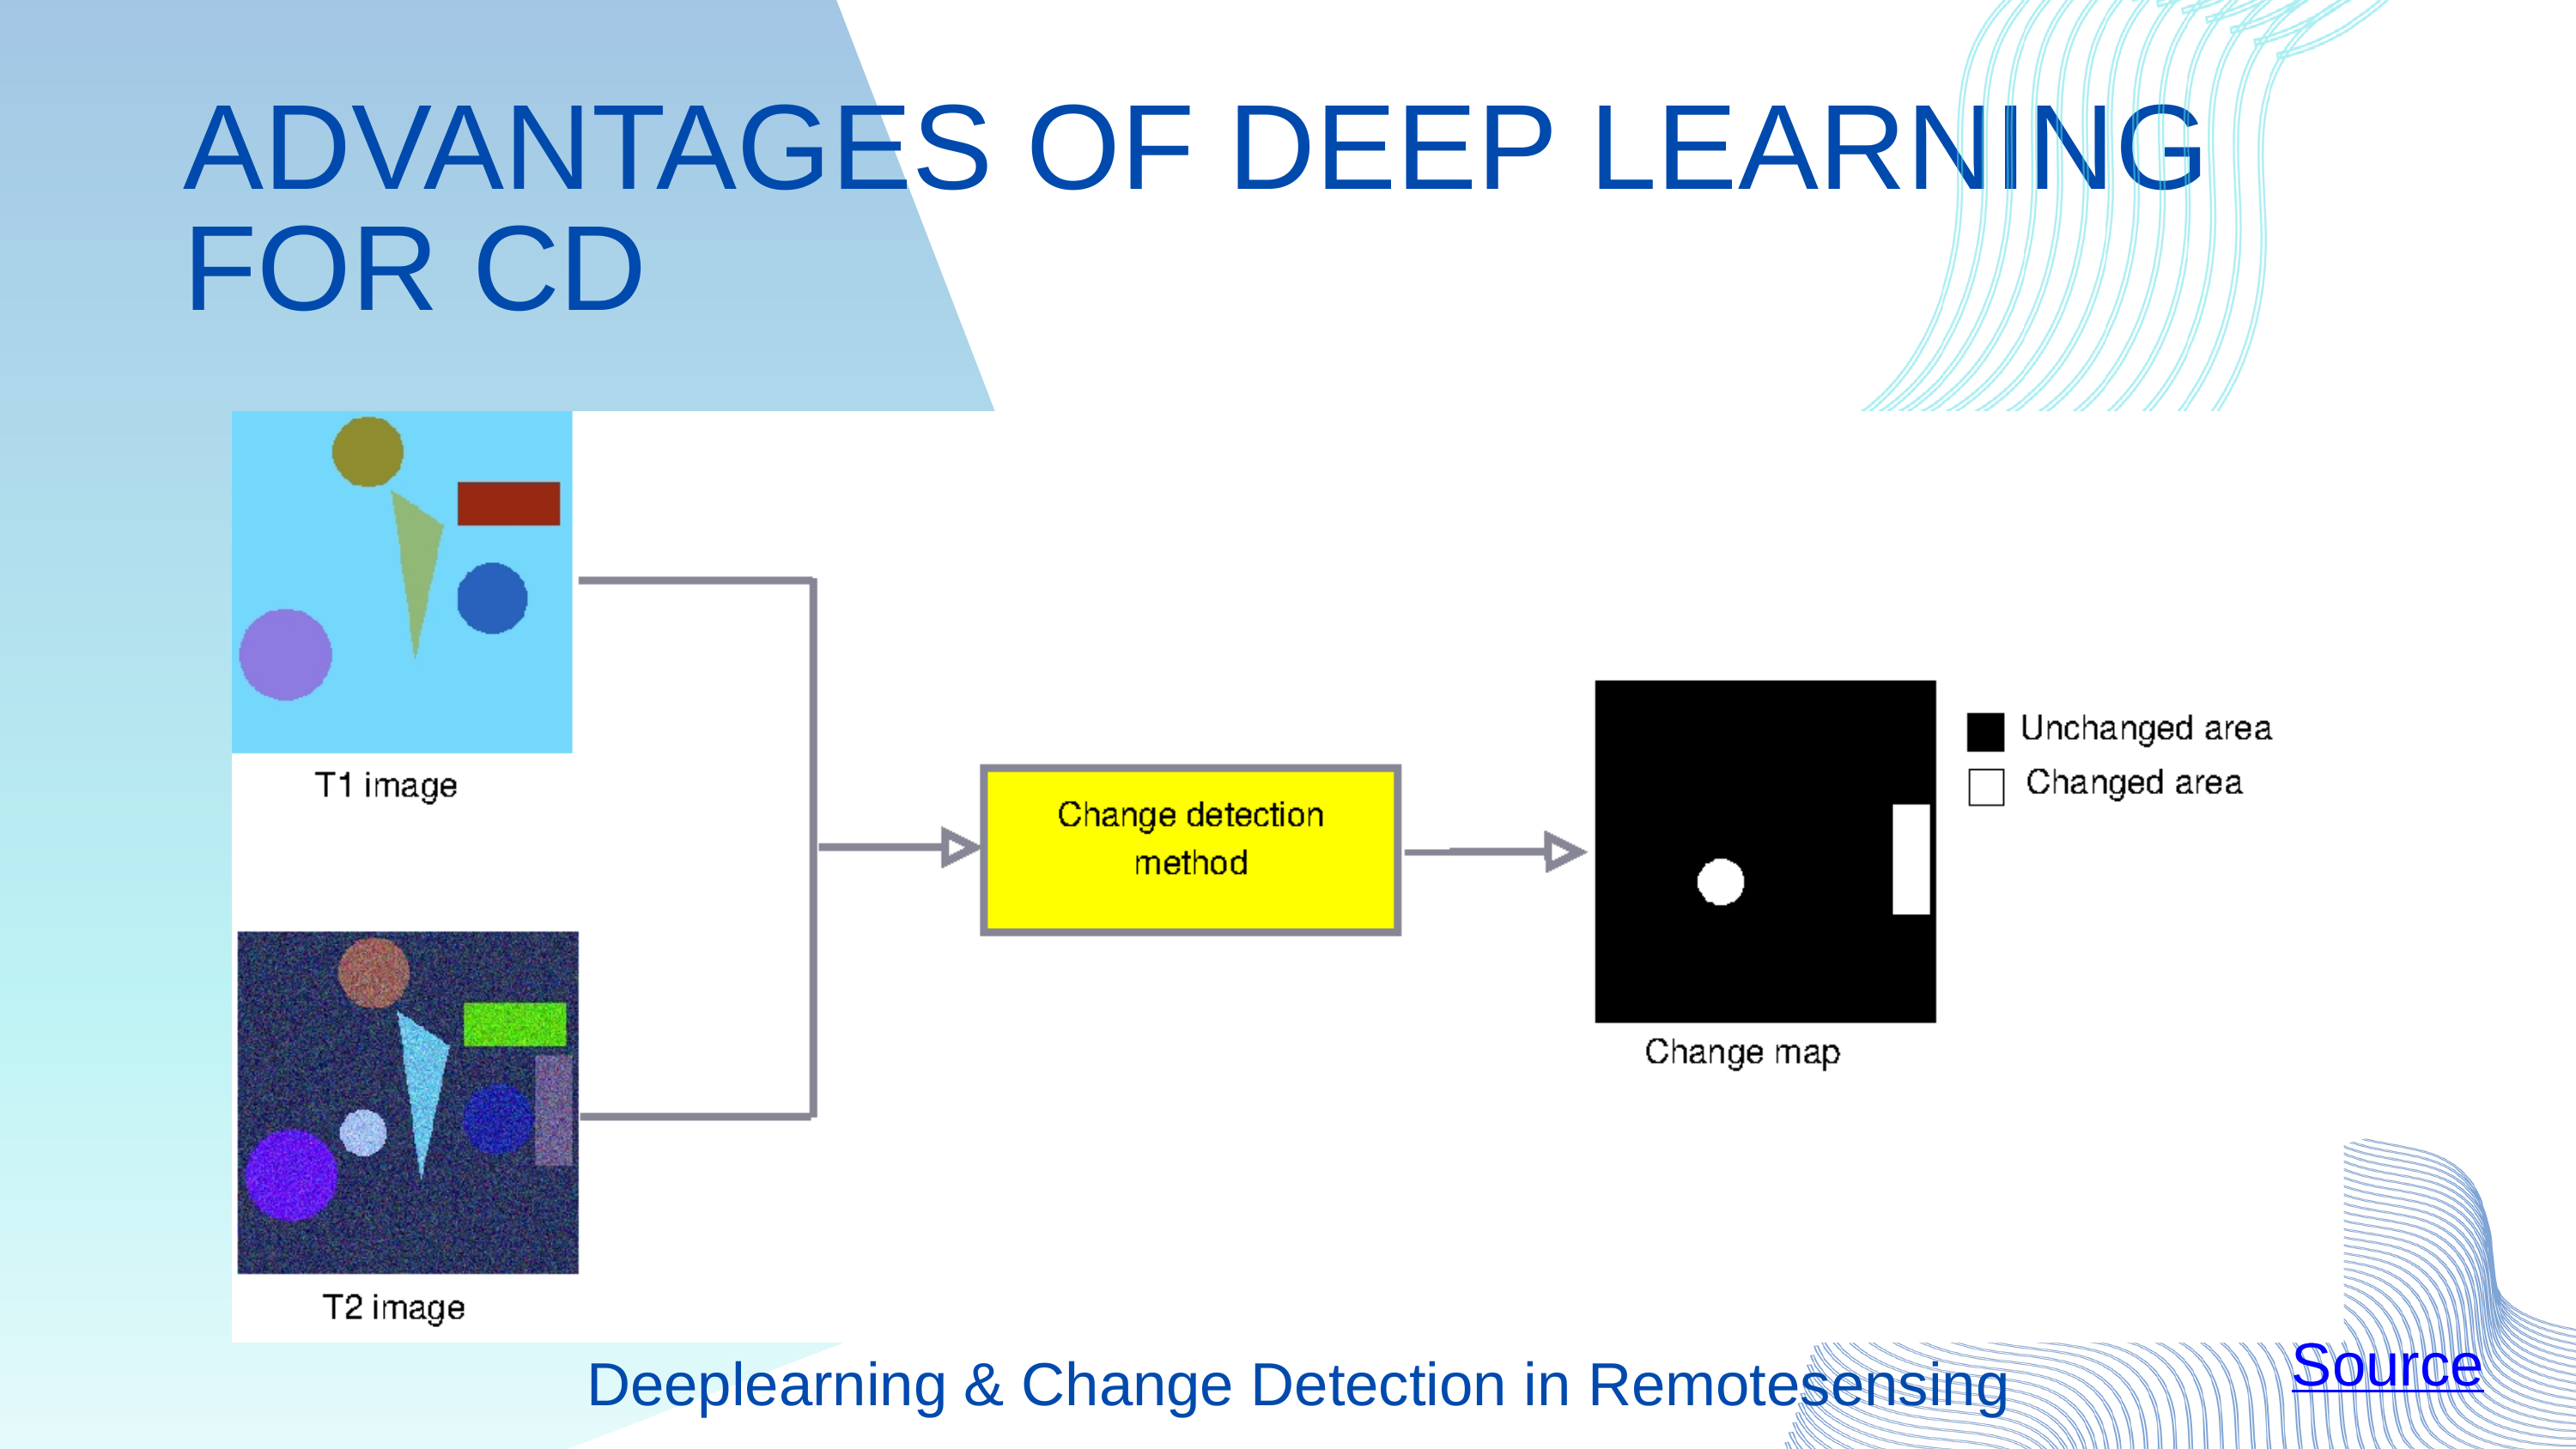

ADVANTAGES OF DEEP LEARNING FOR CD

Source
Deeplearning & Change Detection in Remotesensing